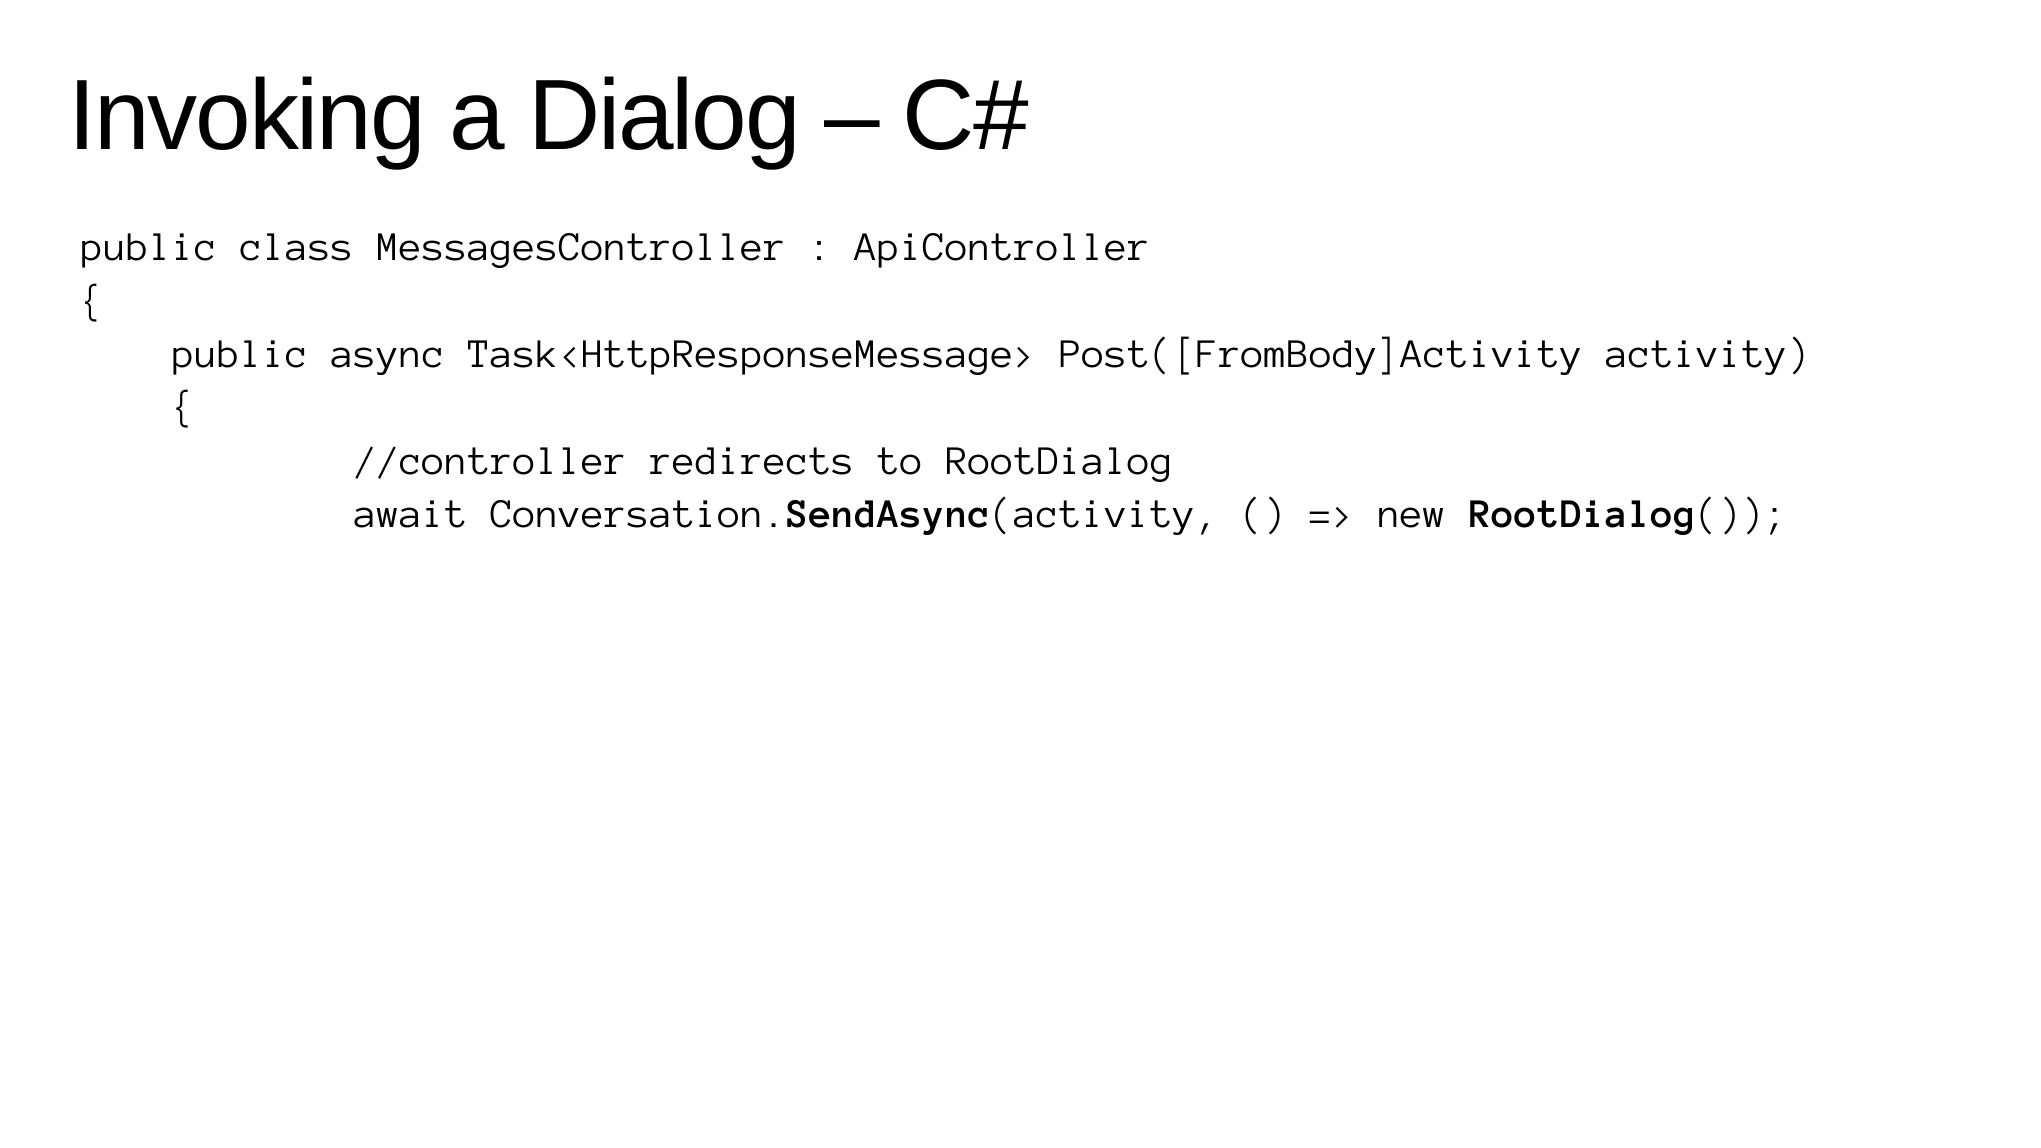

# Invoking a Dialog – C#
public class MessagesController : ApiController
{
    public async Task<HttpResponseMessage> Post([FromBody]Activity activity)
    {
            //controller redirects to RootDialog
            await Conversation.SendAsync(activity, () => new RootDialog());